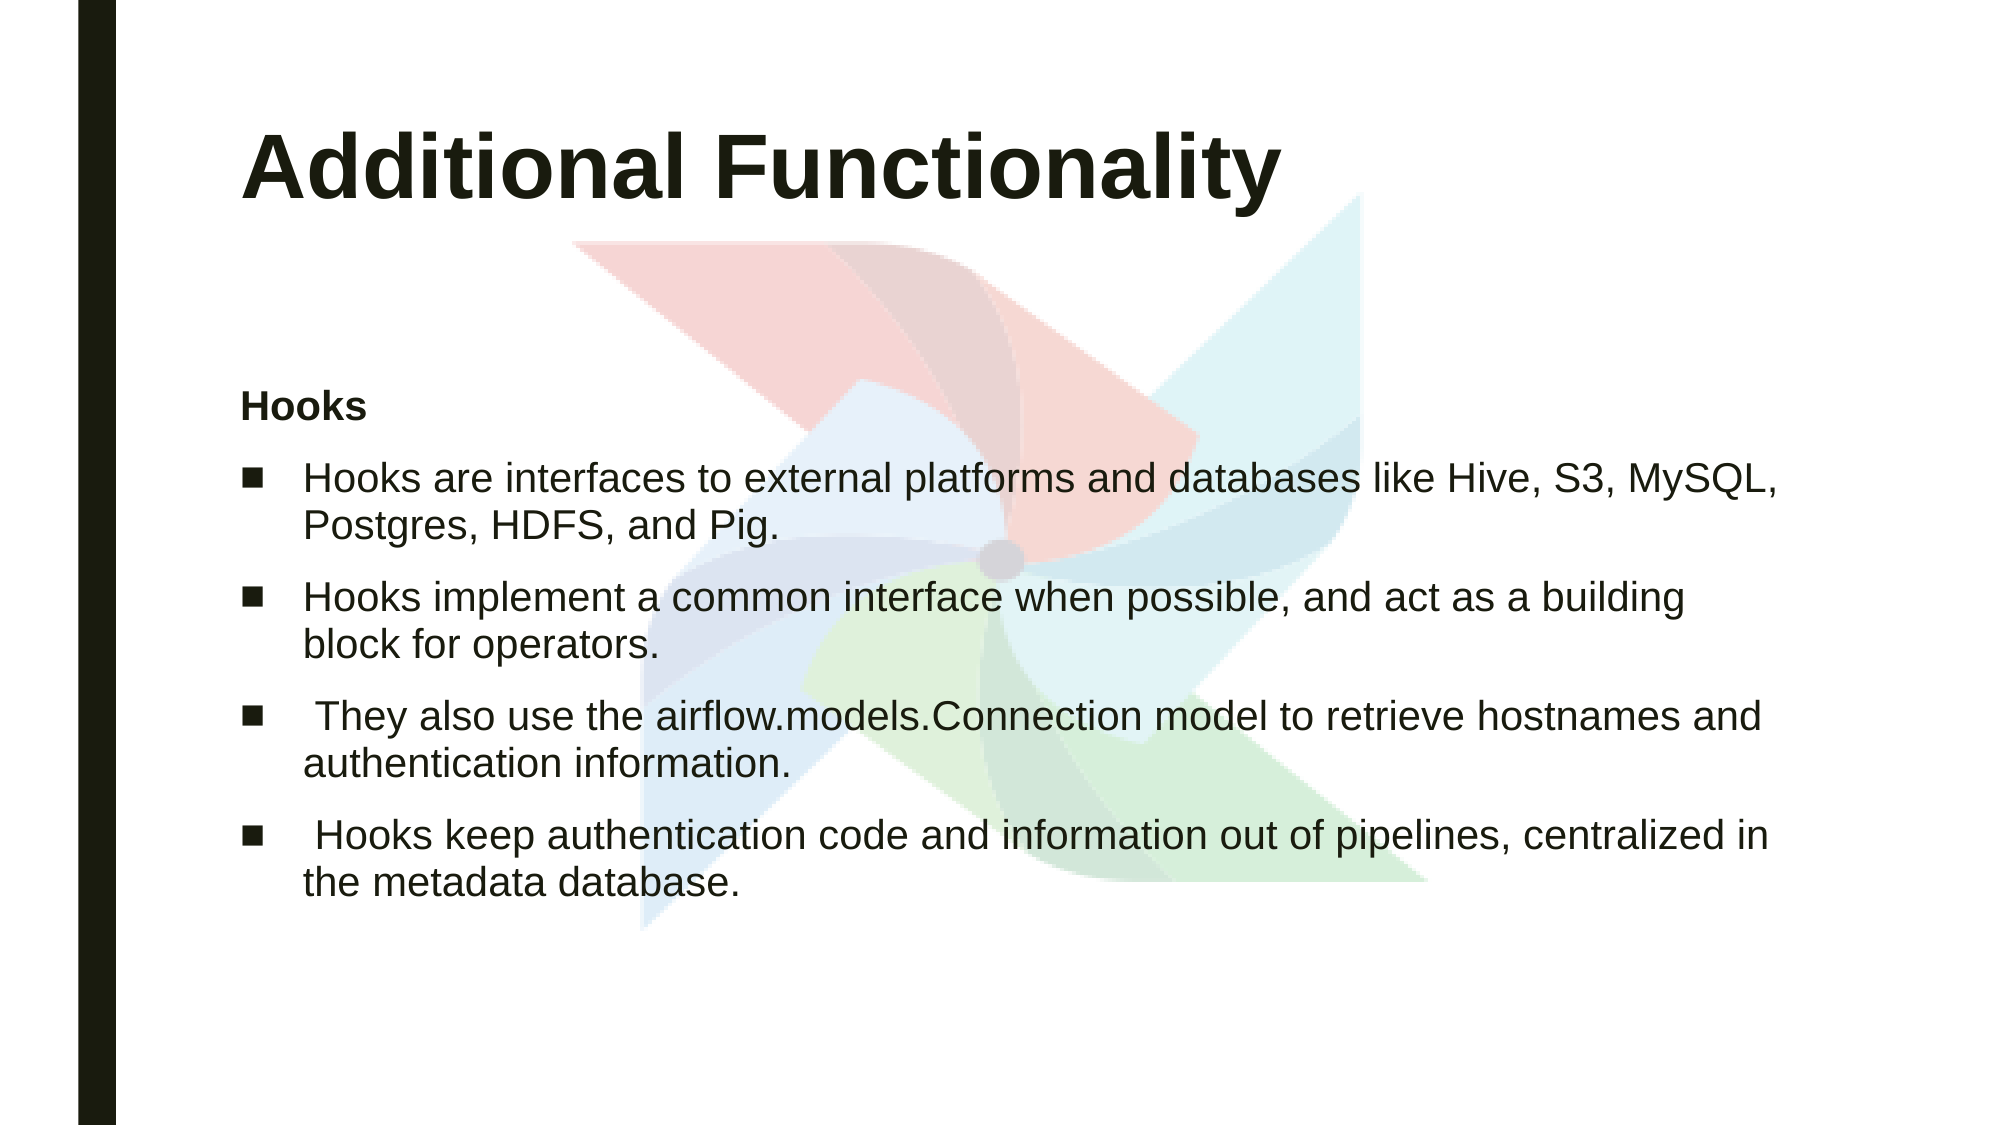

# Additional Functionality
Hooks
Hooks are interfaces to external platforms and databases like Hive, S3, MySQL, Postgres, HDFS, and Pig.
Hooks implement a common interface when possible, and act as a building block for operators.
 They also use the airflow.models.Connection model to retrieve hostnames and authentication information.
 Hooks keep authentication code and information out of pipelines, centralized in the metadata database.